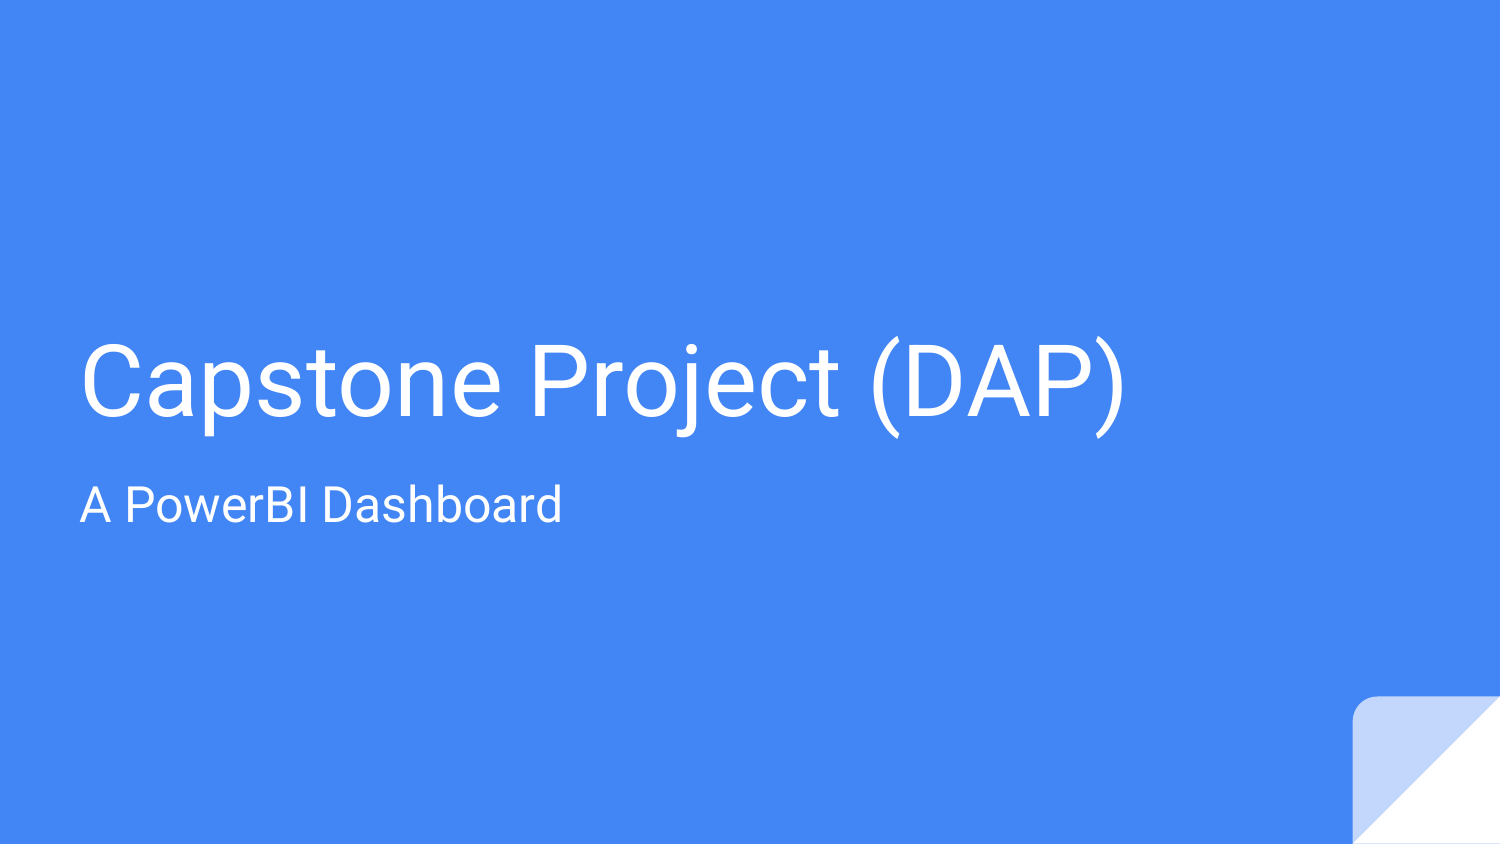

# Capstone Project (DAP)
A PowerBI Dashboard